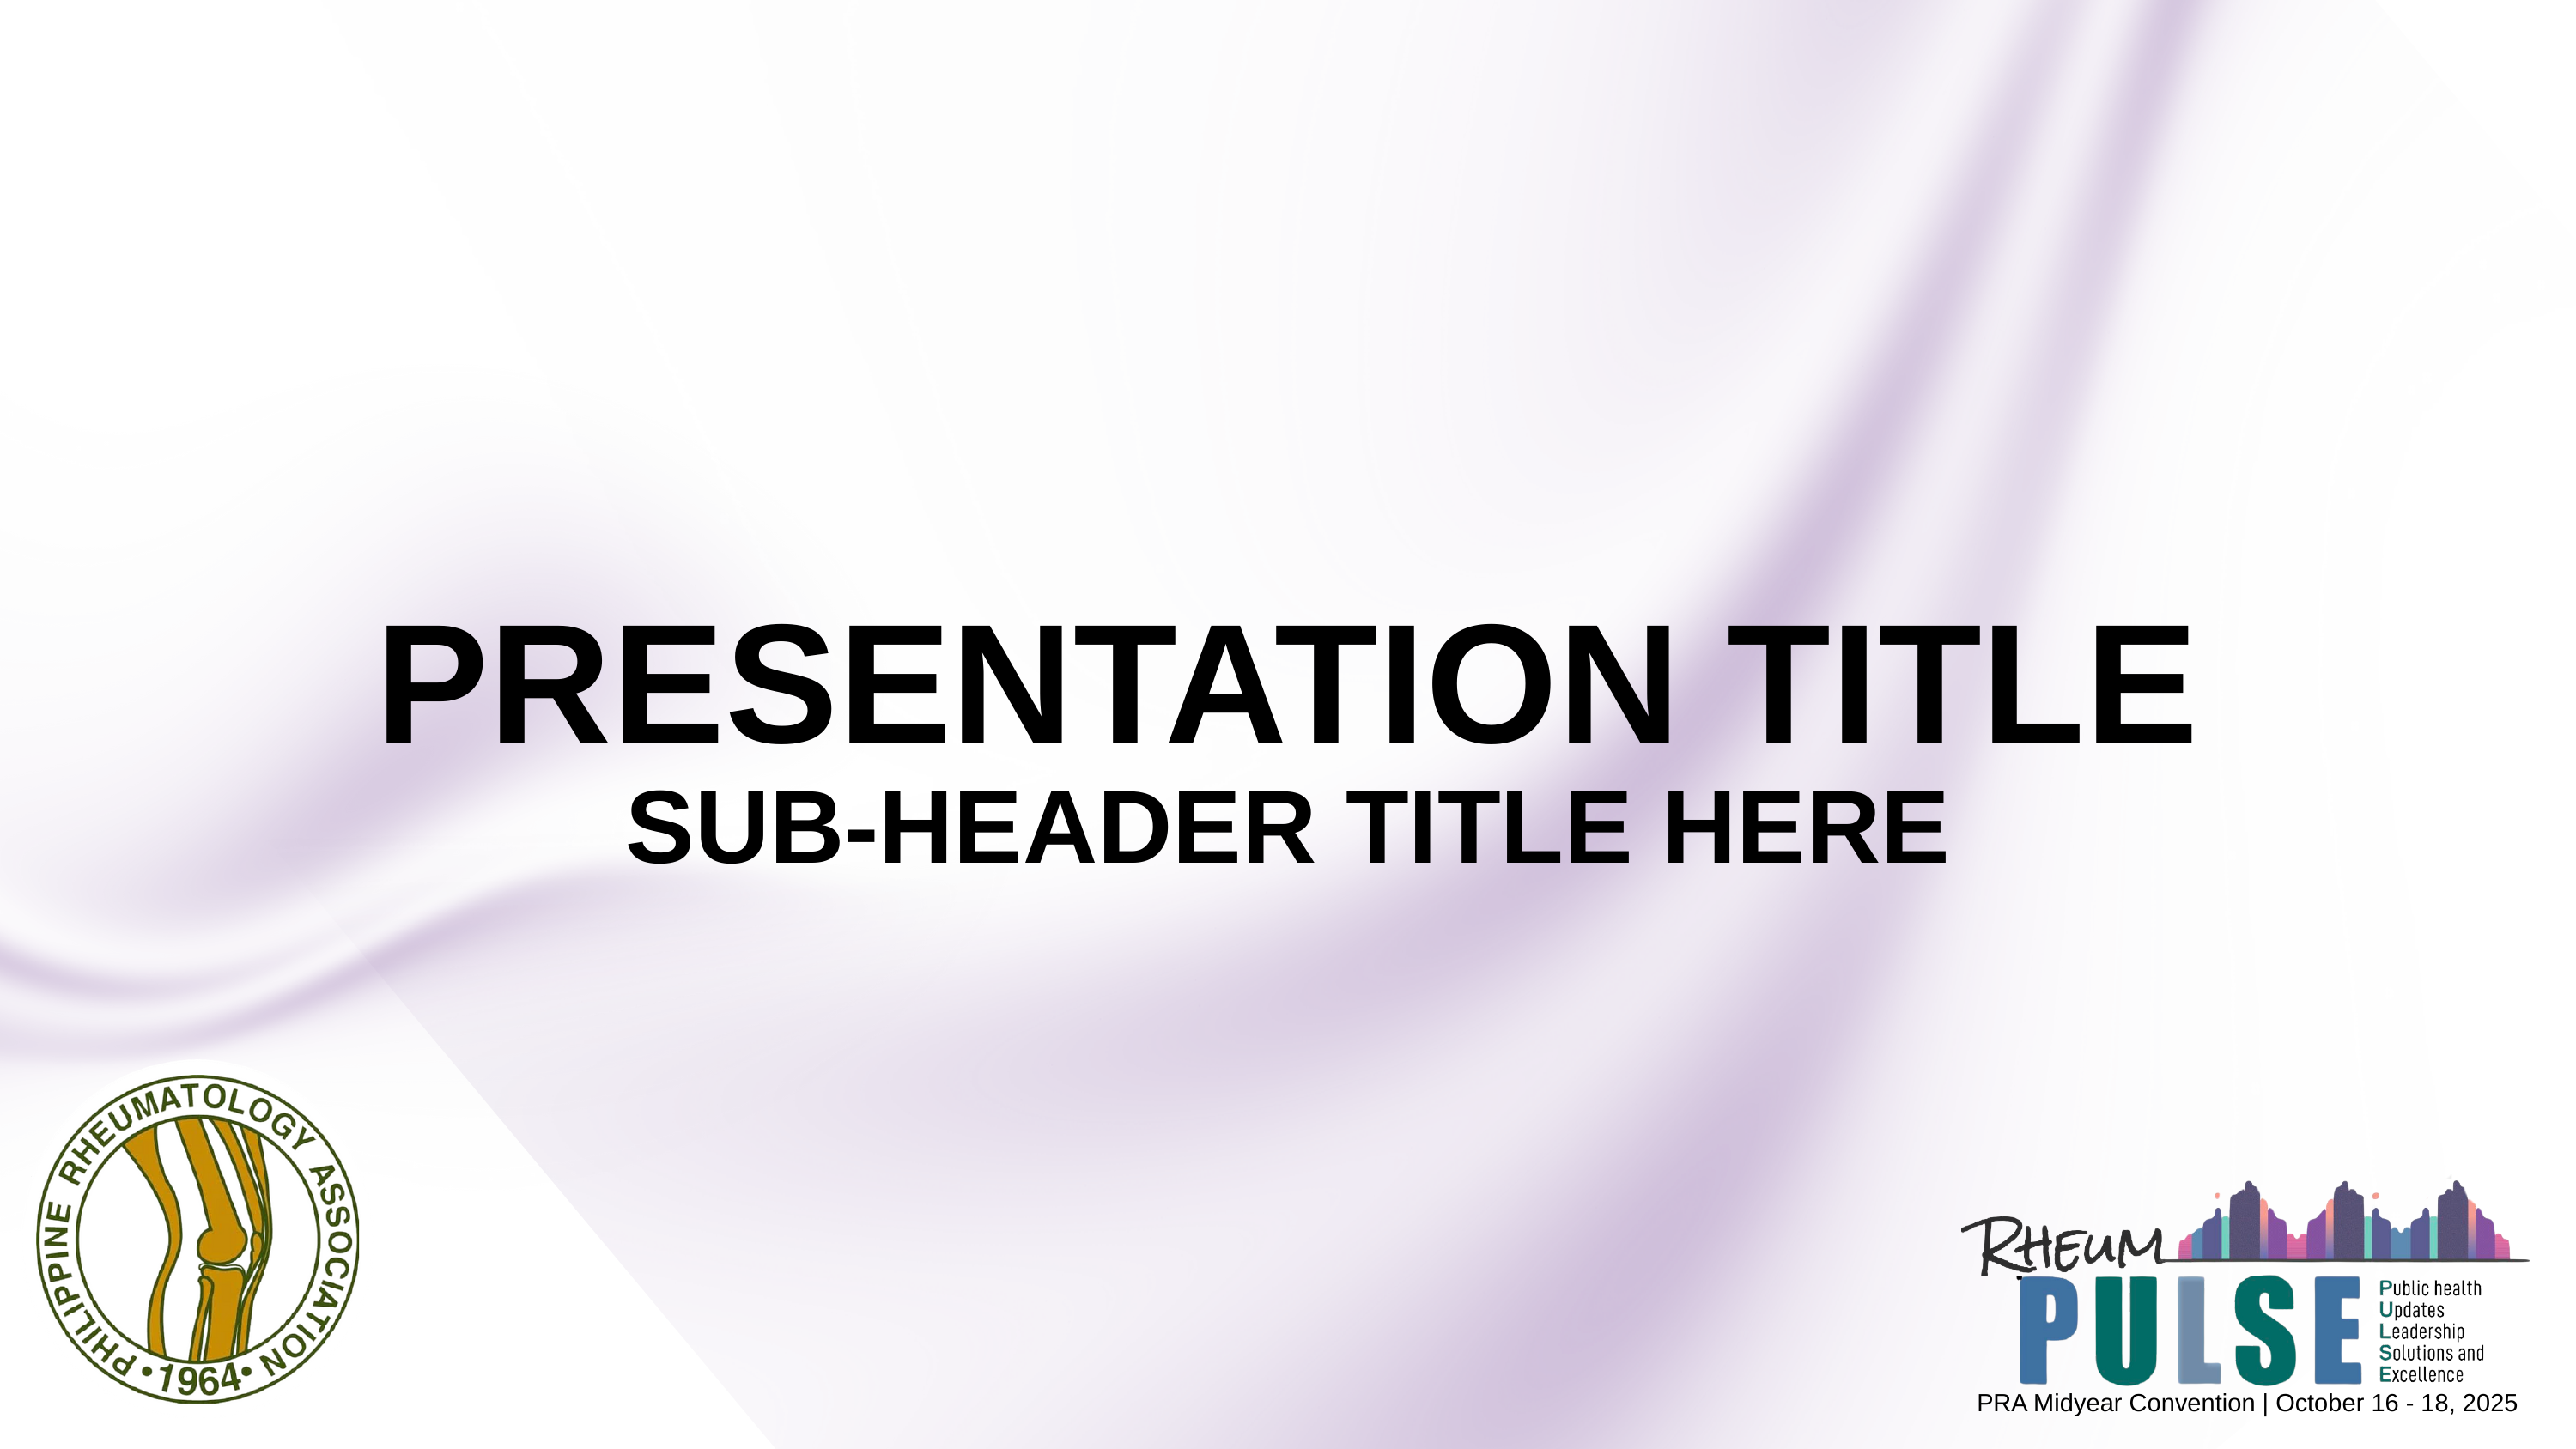

PRESENTATION TITLE
SUB-HEADER TITLE HERE

PRA Midyear Convention | October 16 - 18, 2025